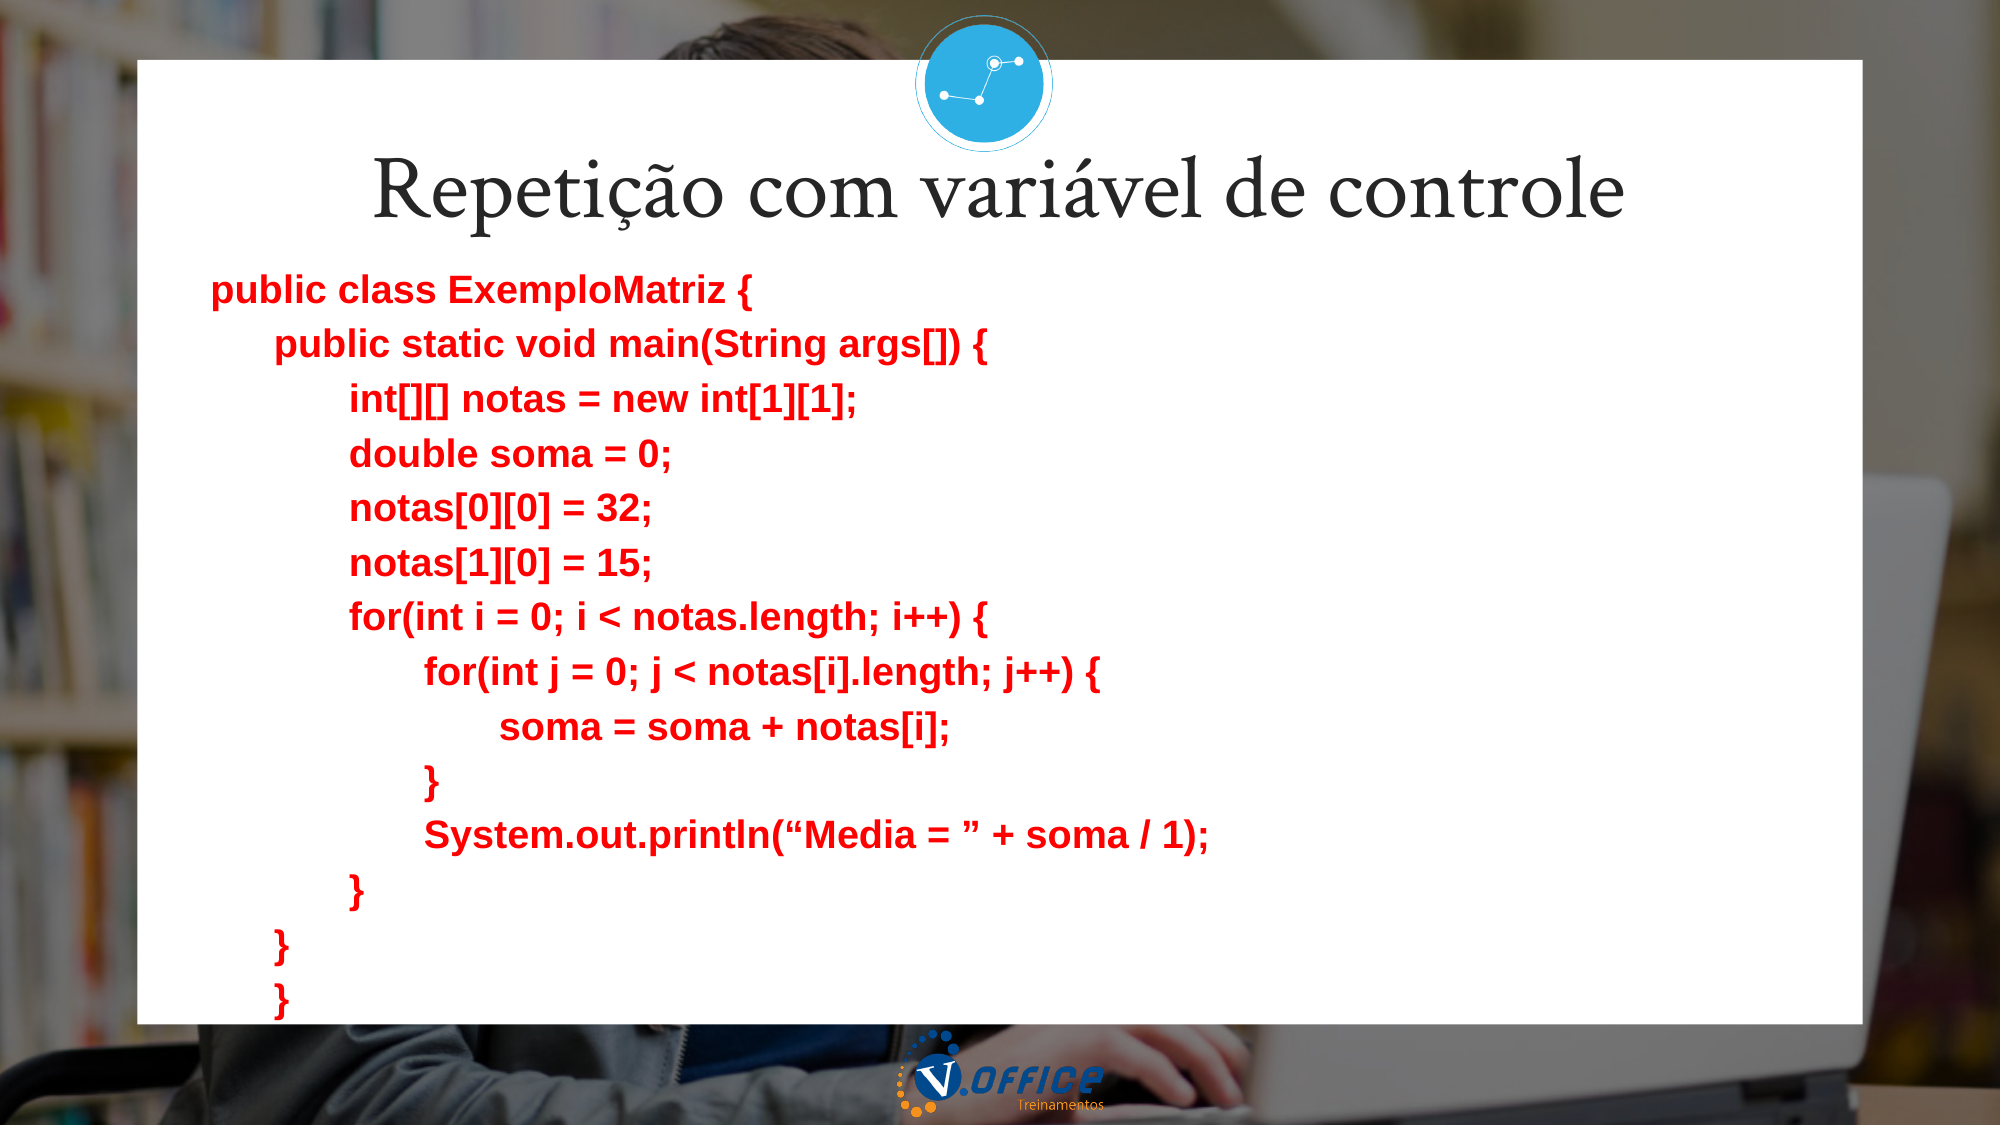

Repetição com variável de controle
public class ExemploMatriz {
public static void main(String args[]) {
int[][] notas = new int[1][1];
double soma = 0;
notas[0][0] = 32;
notas[1][0] = 15;
for(int i = 0; i < notas.length; i++) {
for(int j = 0; j < notas[i].length; j++) {
soma = soma + notas[i];
}
System.out.println(“Media = ” + soma / 1);
}
}
}